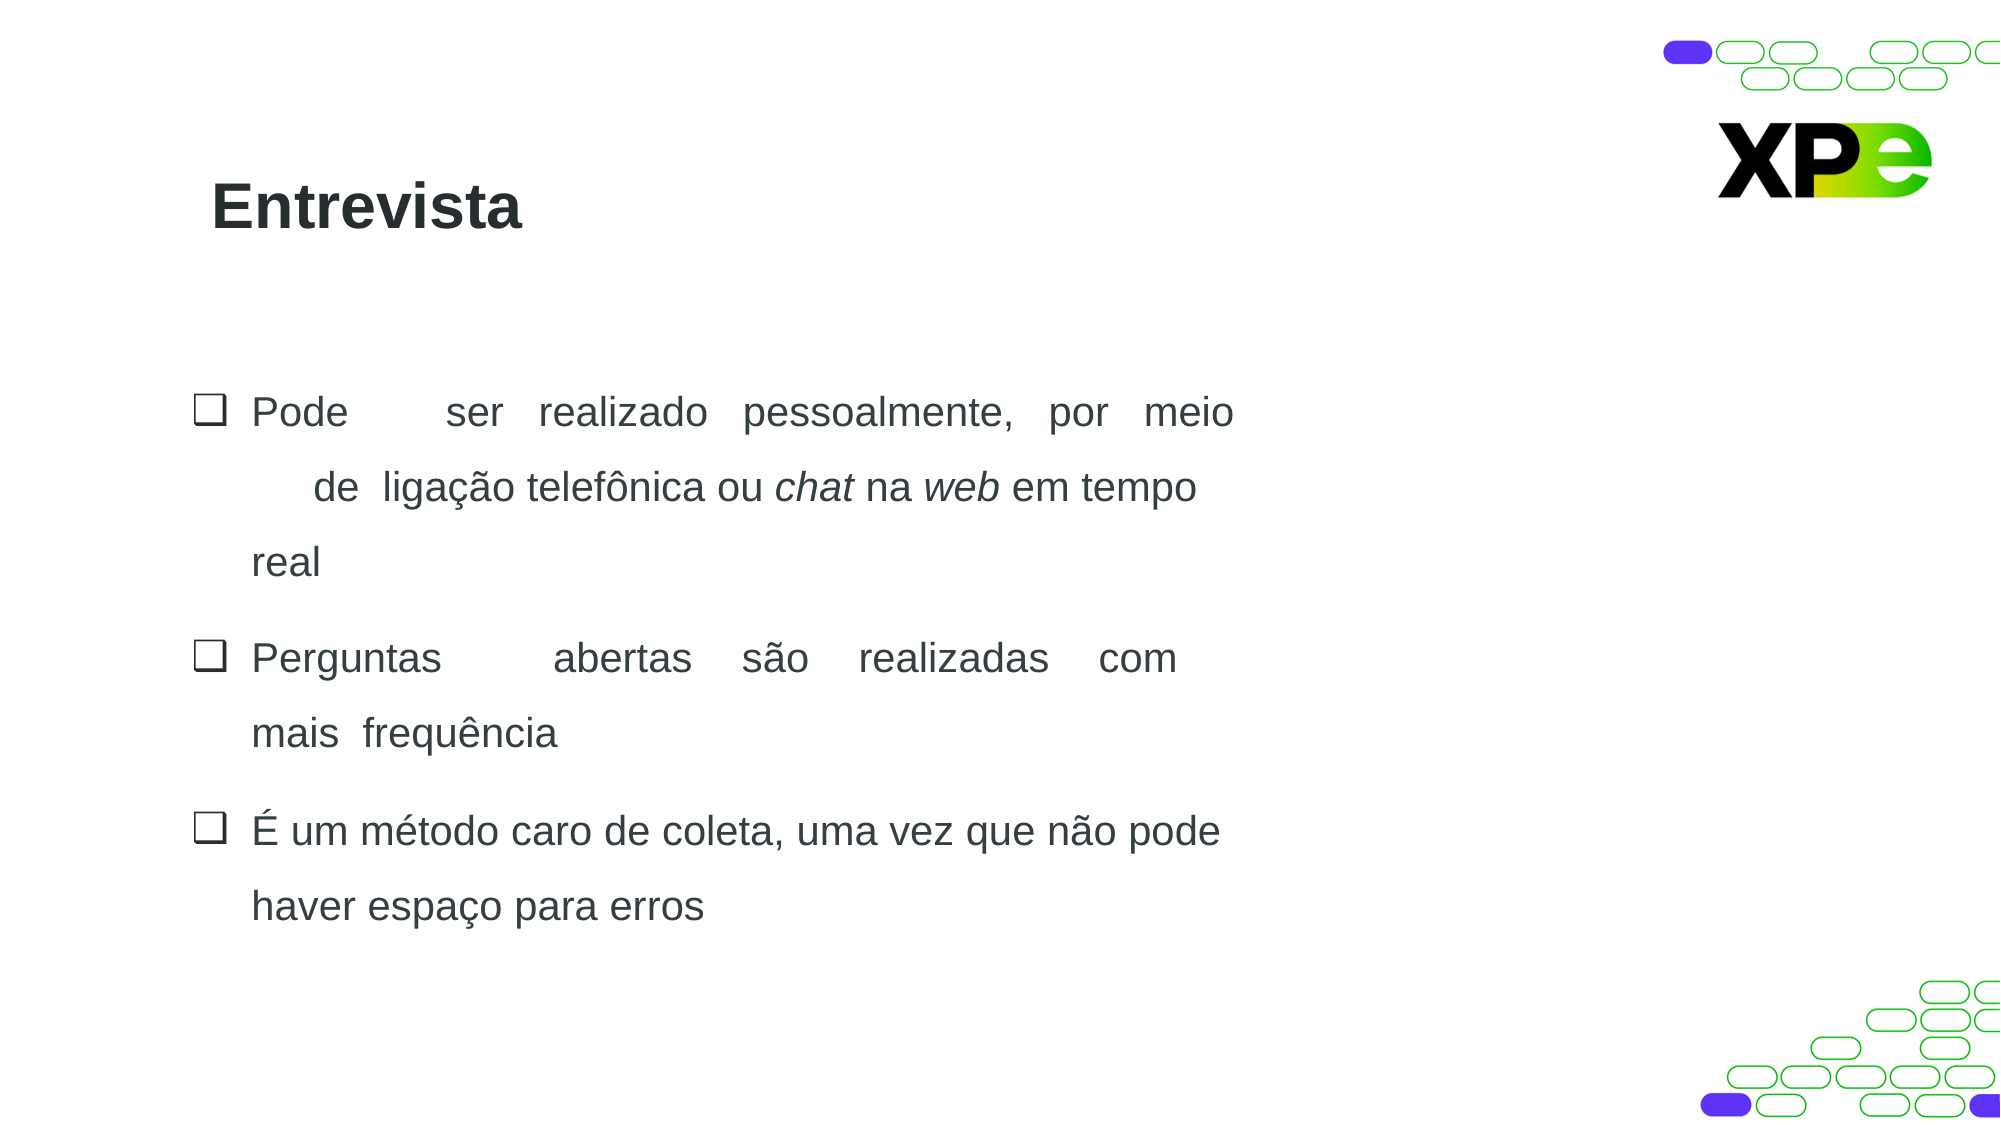

# Entrevista
Pode	ser	realizado	pessoalmente,	por	meio	de  ligação telefônica ou chat na web em tempo real
Perguntas	abertas	são	realizadas	com	mais  frequência

É um método caro de coleta, uma vez que não pode
haver espaço para erros